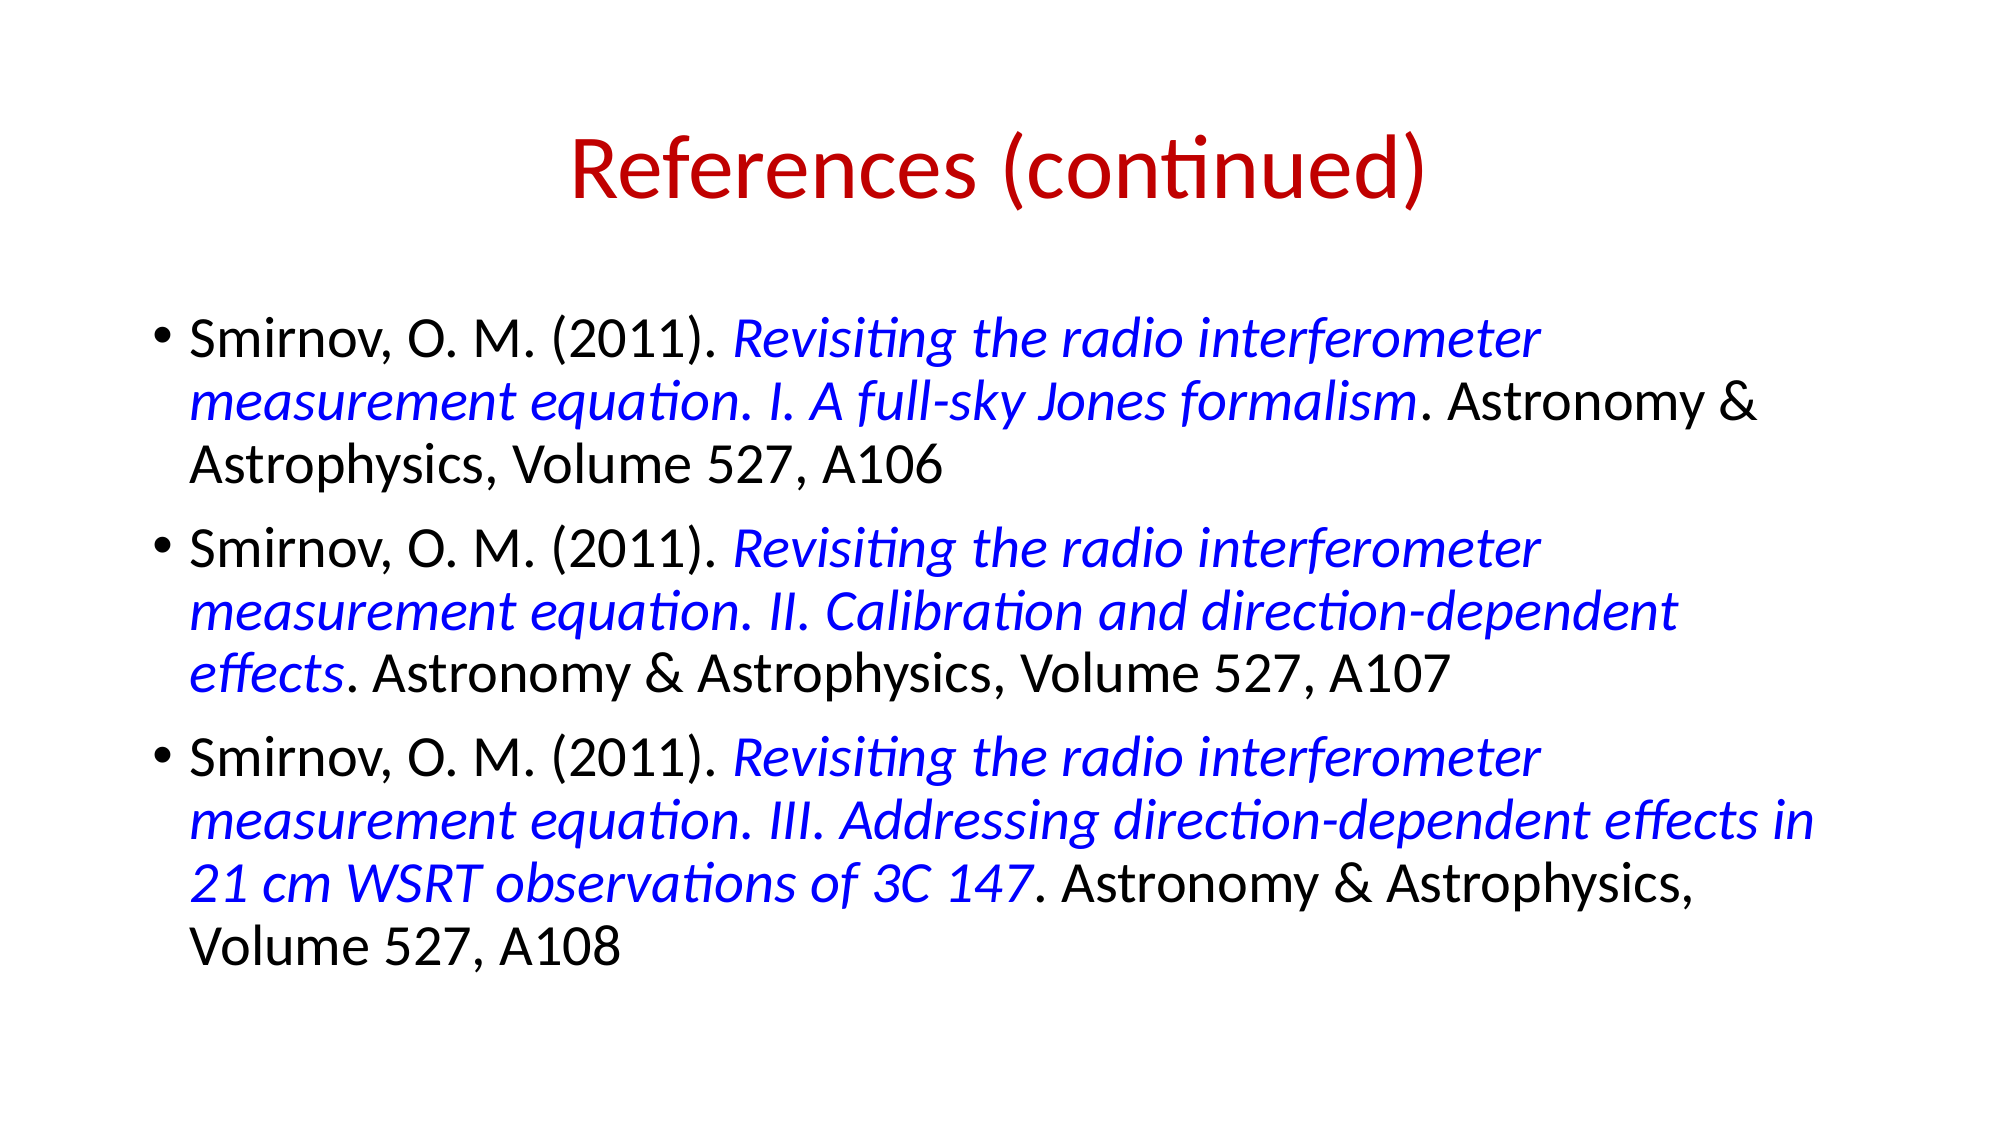

# References (continued)
Smirnov, O. M. (2011). Revisiting the radio interferometer measurement equation. I. A full-sky Jones formalism. Astronomy & Astrophysics, Volume 527, A106
Smirnov, O. M. (2011). Revisiting the radio interferometer measurement equation. II. Calibration and direction-dependent effects. Astronomy & Astrophysics, Volume 527, A107
Smirnov, O. M. (2011). Revisiting the radio interferometer measurement equation. III. Addressing direction-dependent effects in 21 cm WSRT observations of 3C 147. Astronomy & Astrophysics, Volume 527, A108